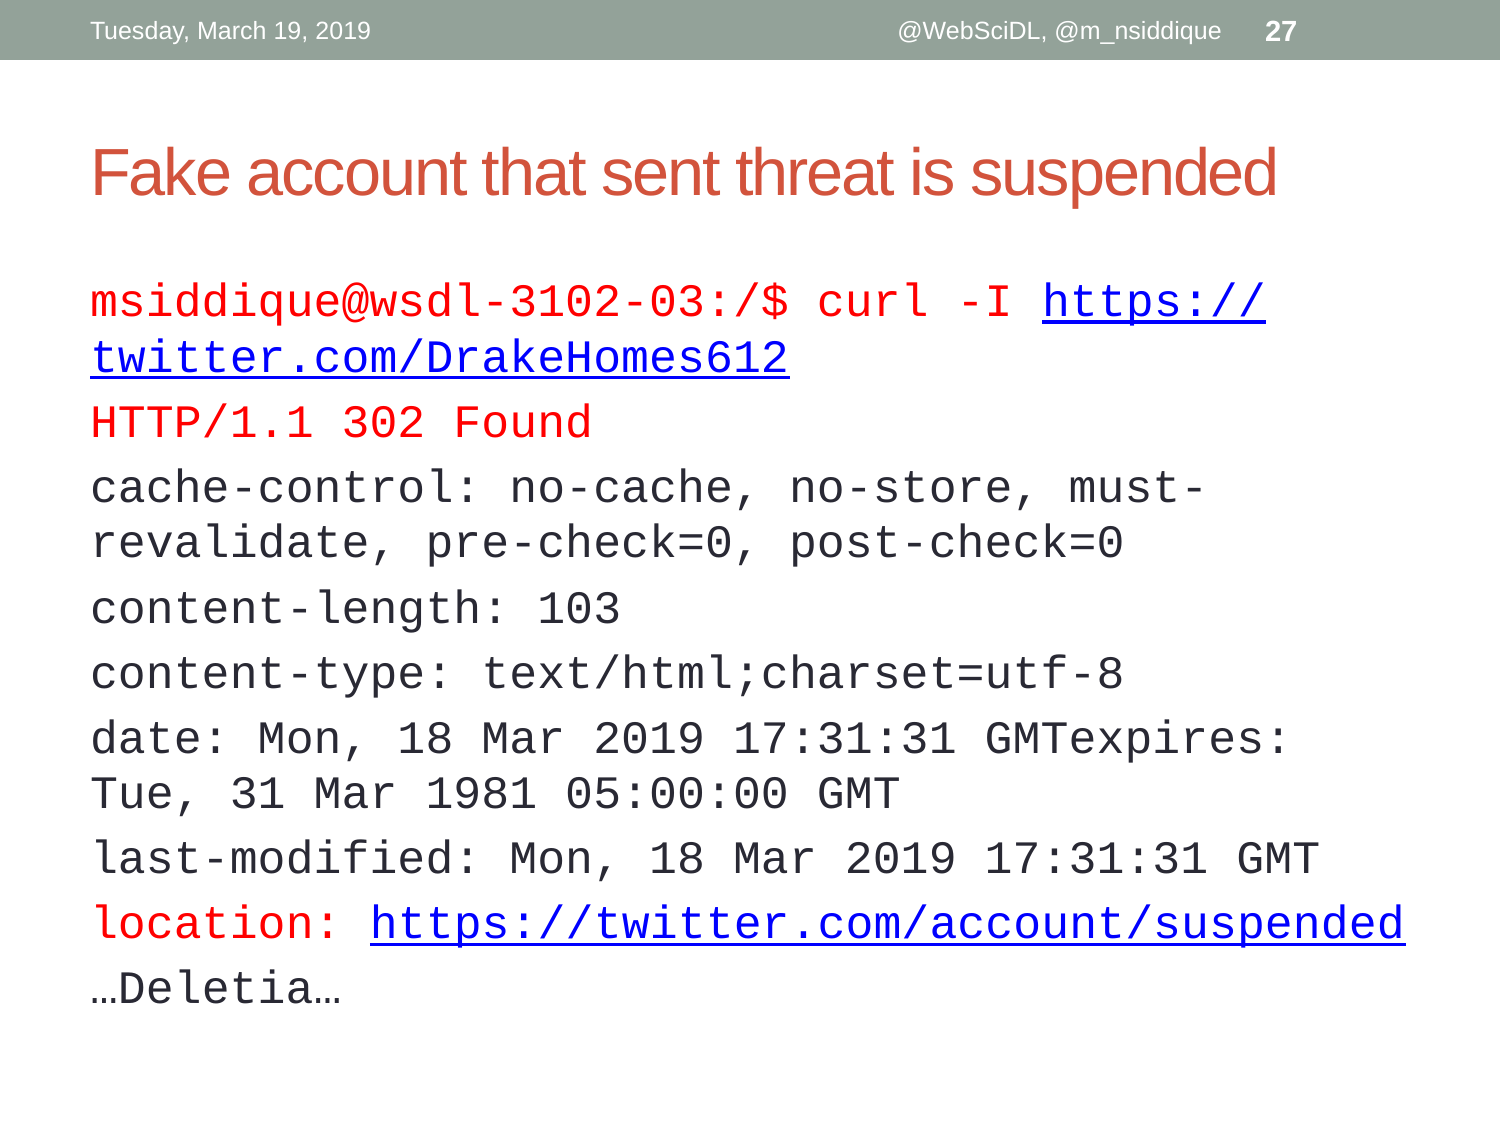

Tuesday, March 19, 2019
@WebSciDL, @m_nsiddique
27
# Fake account that sent threat is suspended
msiddique@wsdl-3102-03:/$ curl -I https://twitter.com/DrakeHomes612
HTTP/1.1 302 Found
cache-control: no-cache, no-store, must-revalidate, pre-check=0, post-check=0
content-length: 103
content-type: text/html;charset=utf-8
date: Mon, 18 Mar 2019 17:31:31 GMTexpires: Tue, 31 Mar 1981 05:00:00 GMT
last-modified: Mon, 18 Mar 2019 17:31:31 GMT
location: https://twitter.com/account/suspended
…Deletia…